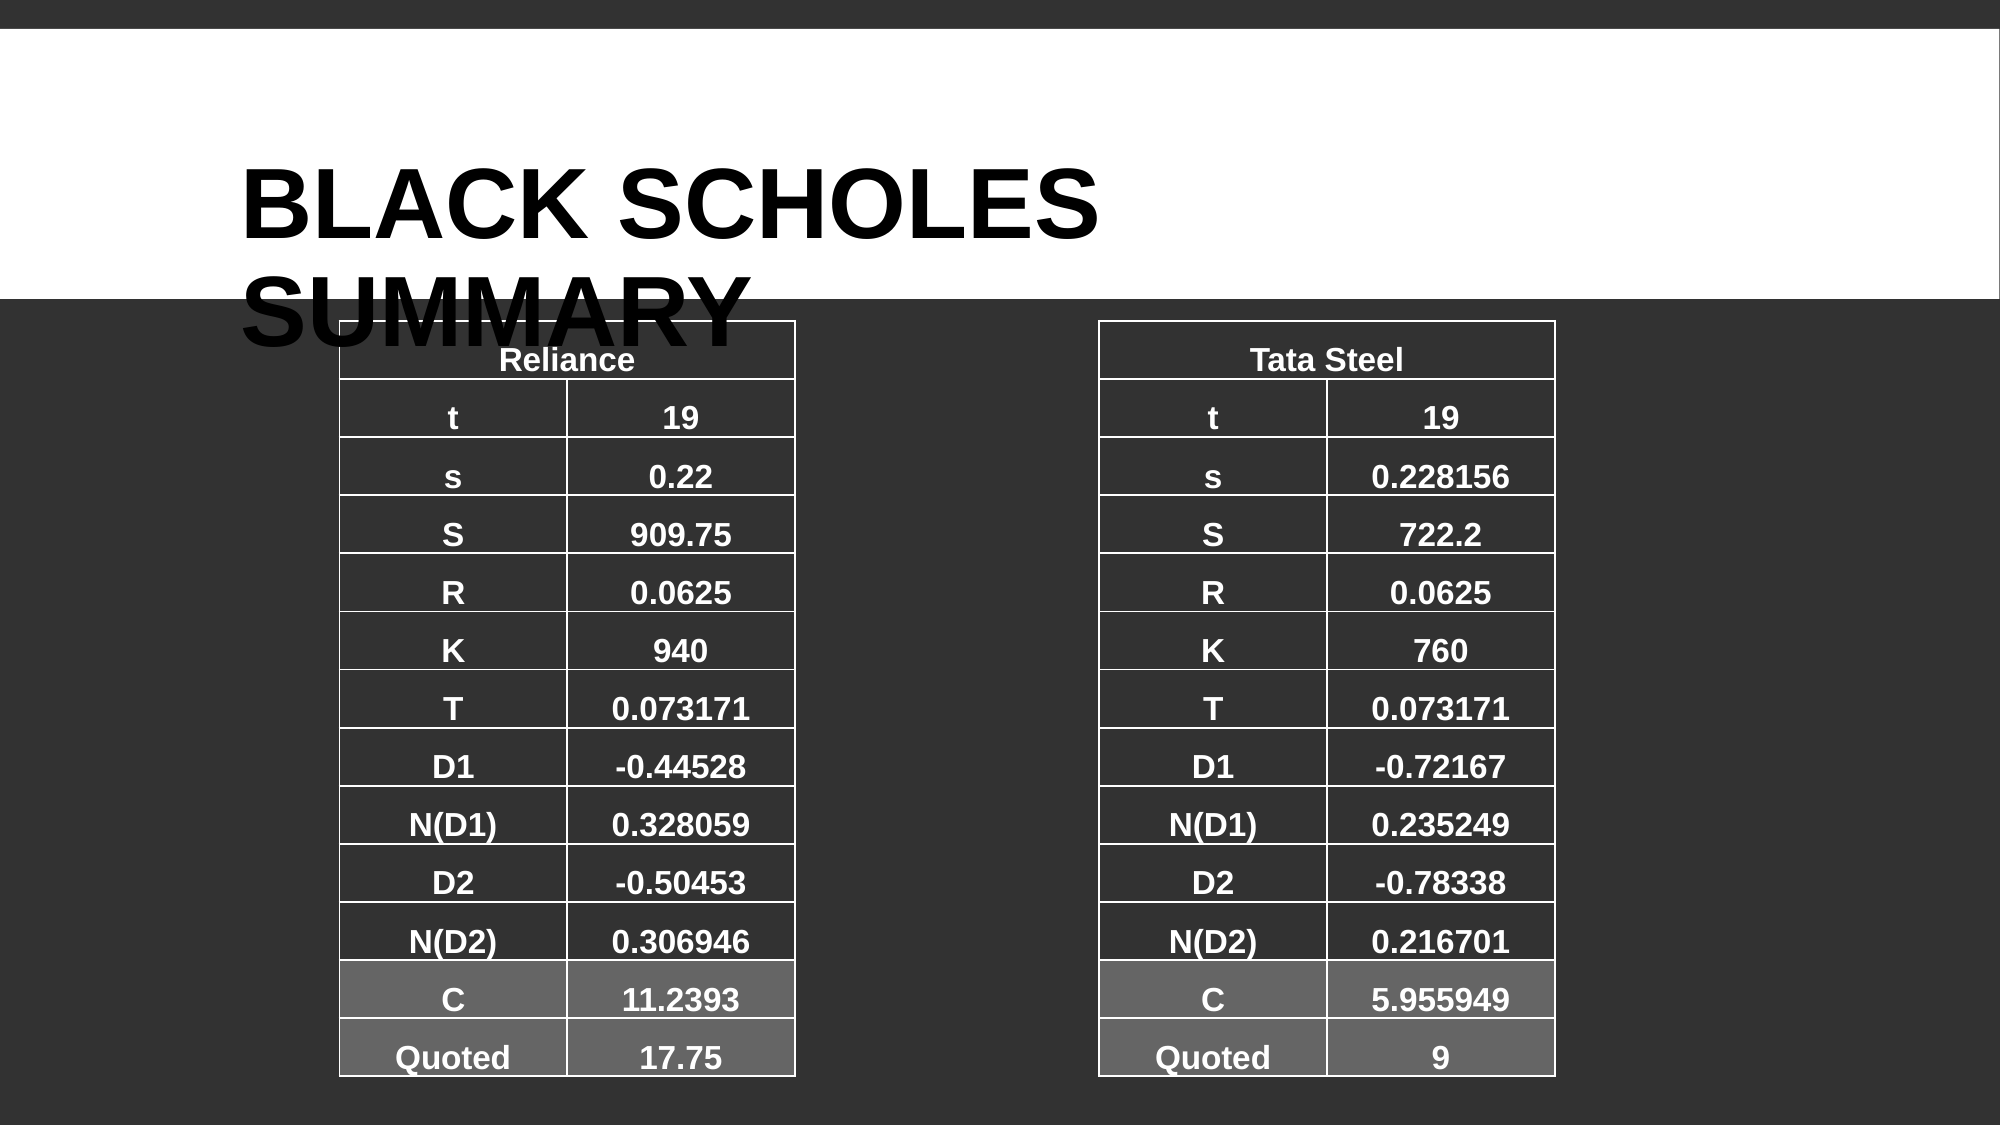

BLACK SCHOLES SUMMARY
| Reliance |  |
| --- | --- |
| t | 19 |
| s | 0.22 |
| S | 909.75 |
| R | 0.0625 |
| K | 940 |
| T | 0.073171 |
| D1 | -0.44528 |
| N(D1) | 0.328059 |
| D2 | -0.50453 |
| N(D2) | 0.306946 |
| C | 11.2393 |
| Quoted | 17.75 |
| Tata Steel |  |
| --- | --- |
| t | 19 |
| s | 0.228156 |
| S | 722.2 |
| R | 0.0625 |
| K | 760 |
| T | 0.073171 |
| D1 | -0.72167 |
| N(D1) | 0.235249 |
| D2 | -0.78338 |
| N(D2) | 0.216701 |
| C | 5.955949 |
| Quoted | 9 |